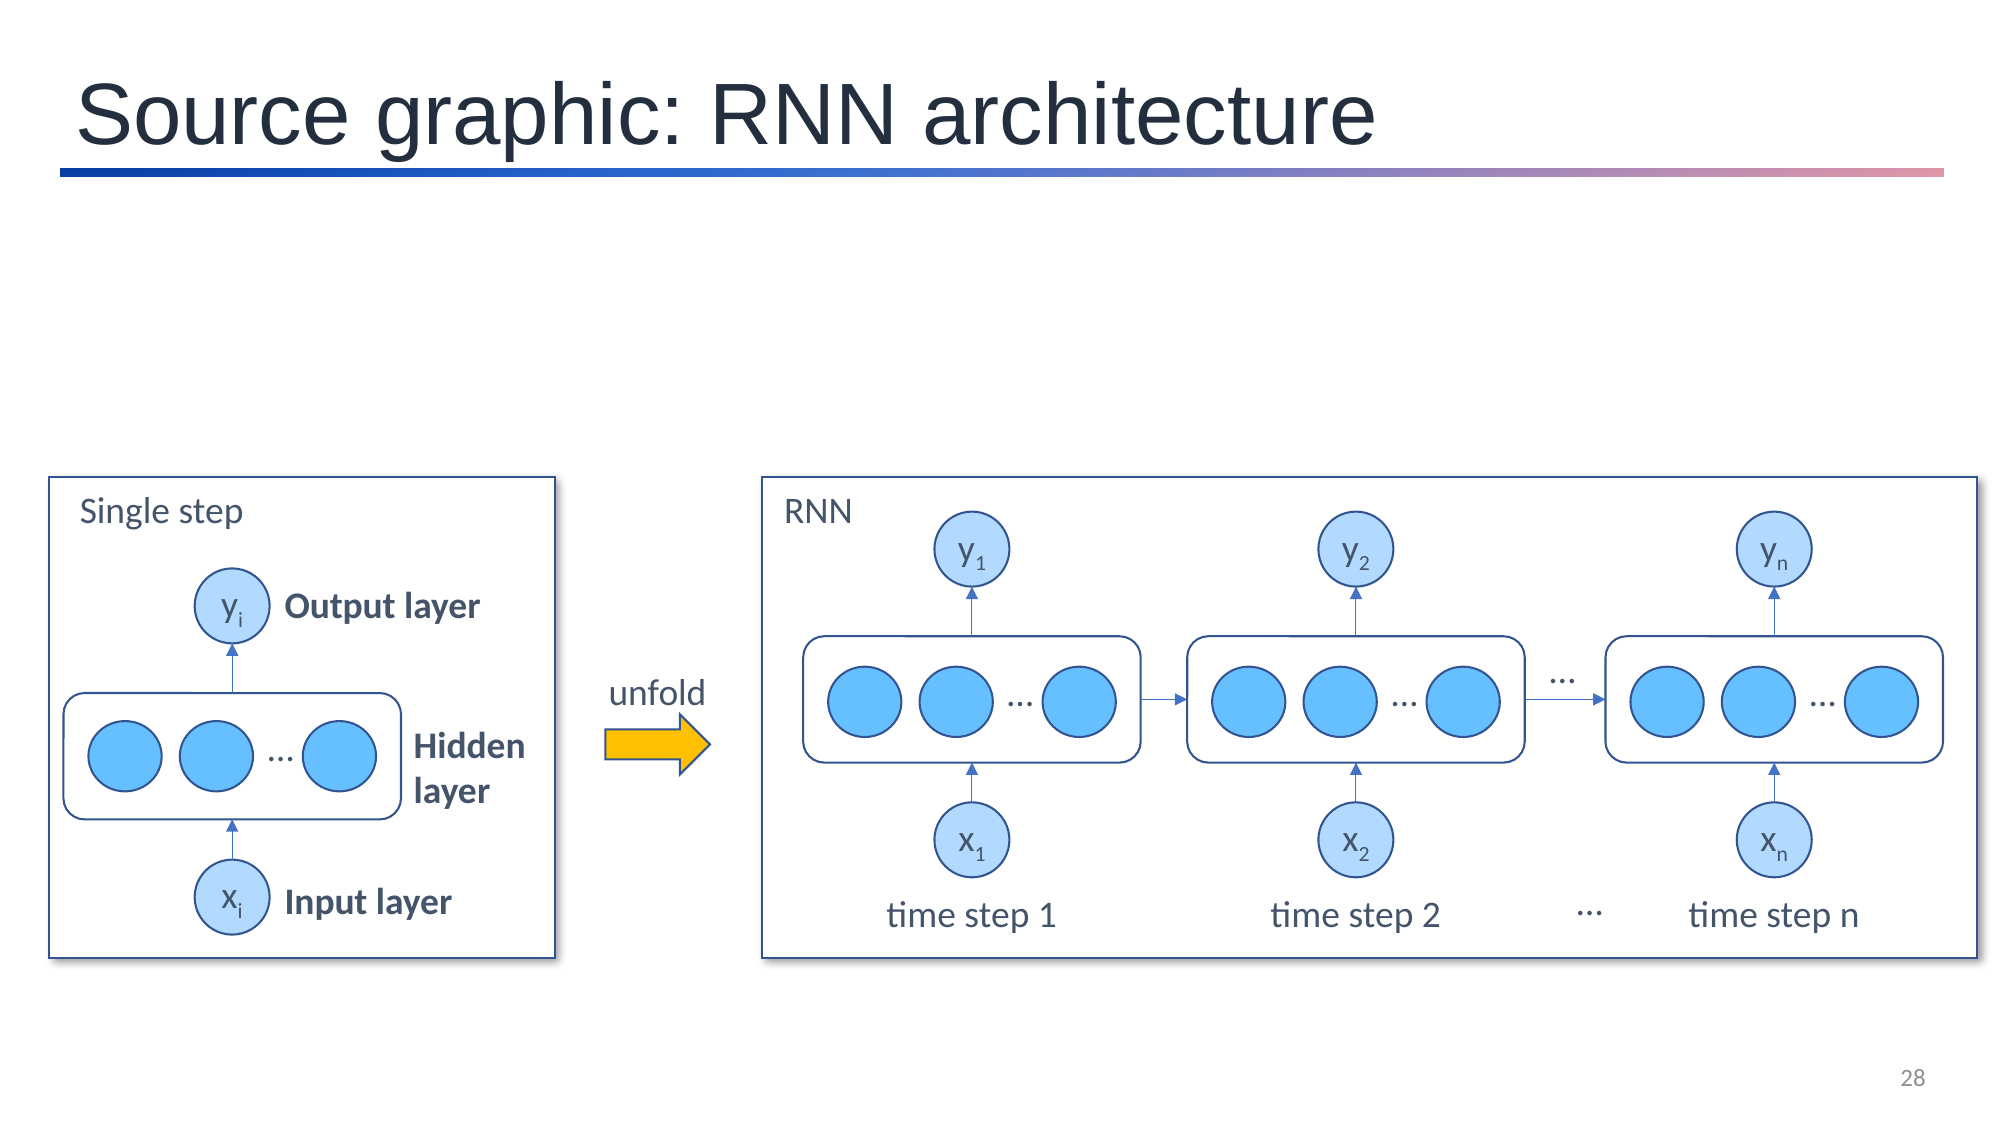

Source graphic: RNN architecture

Single step
yi
Output layer

Hidden layer
…

xi
Input layer

RNN
y1
y2
yn

…
…

…

…

x1
x2
xn
…
time step 1
time step 2
time step n
unfold

28